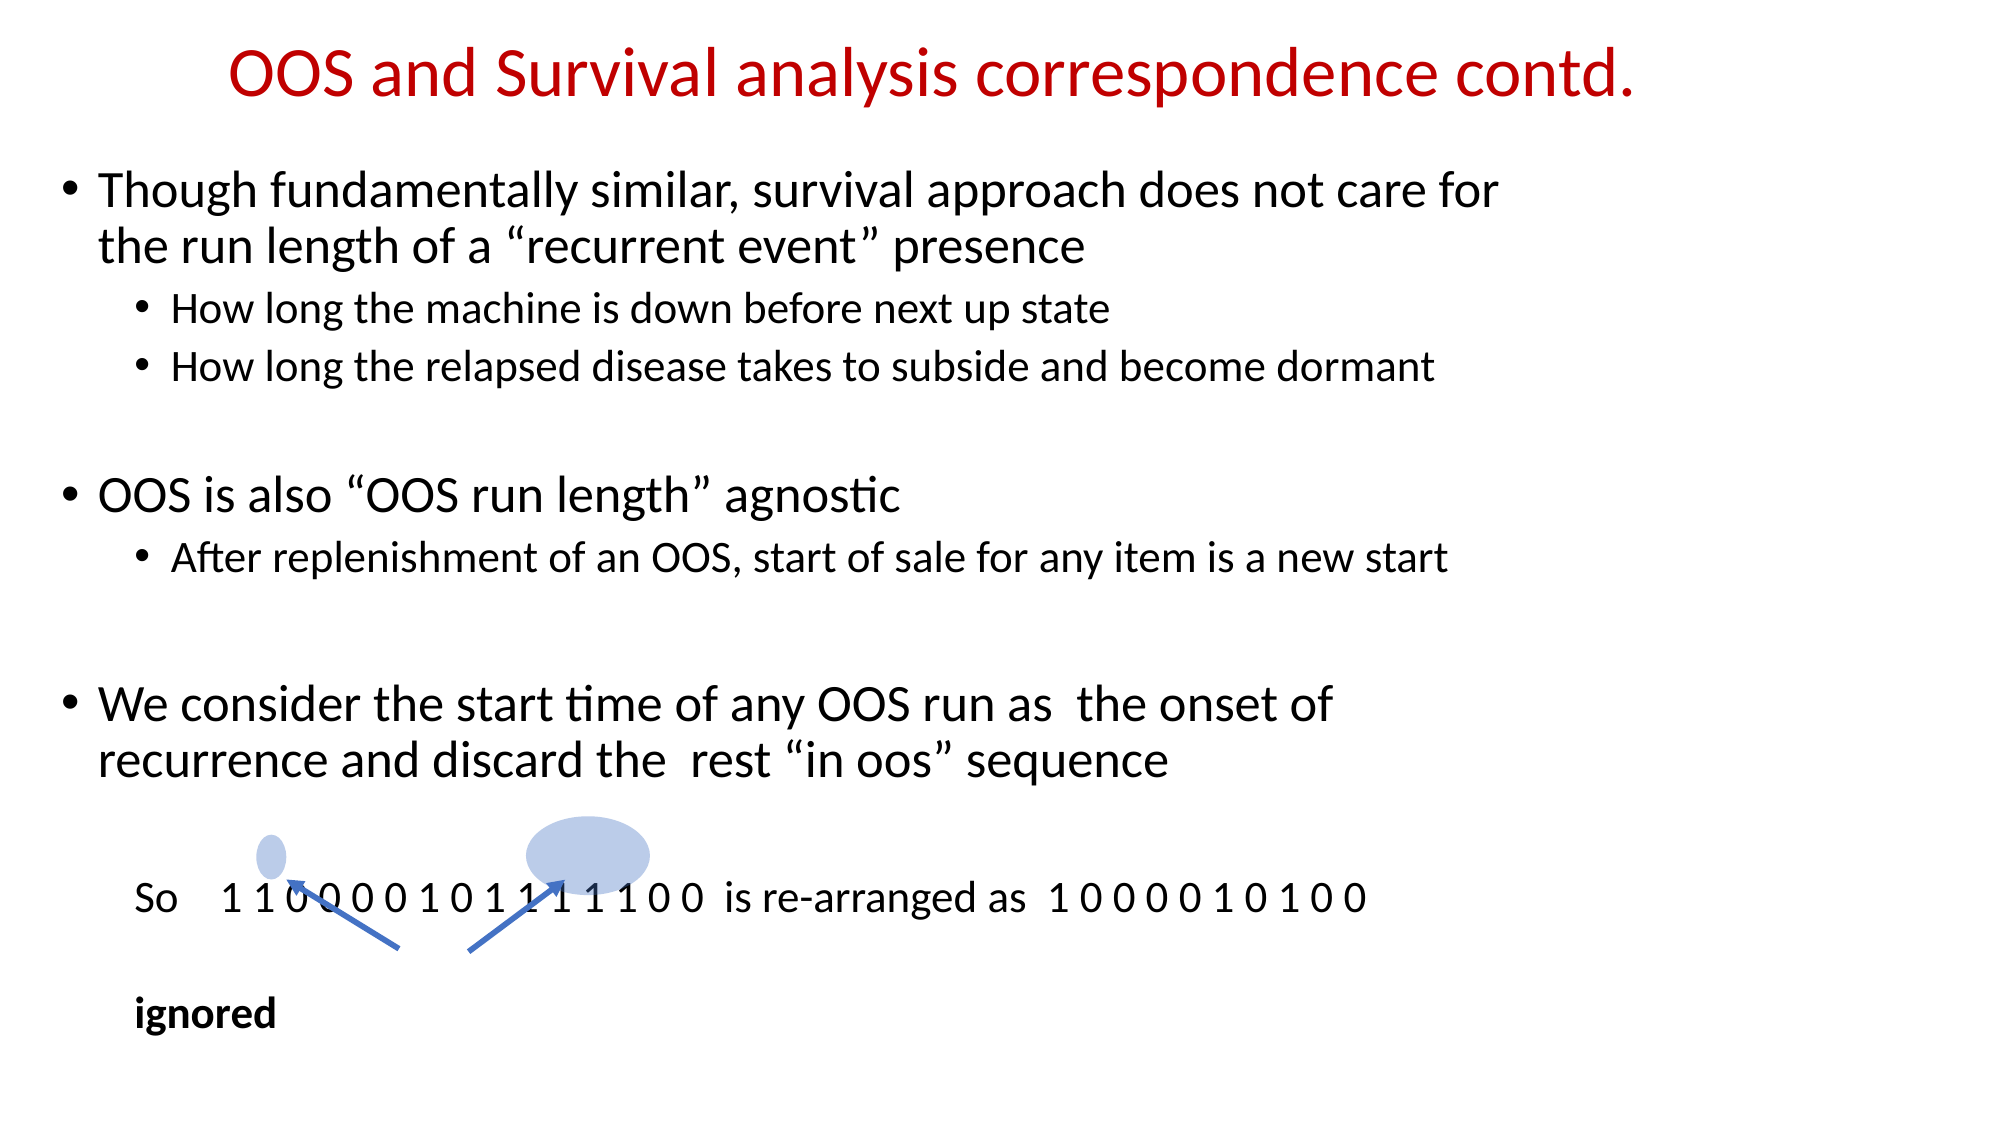

OOS and Survival analysis correspondence contd.
Though fundamentally similar, survival approach does not care for the run length of a “recurrent event” presence
How long the machine is down before next up state
How long the relapsed disease takes to subside and become dormant

OOS is also “OOS run length” agnostic
After replenishment of an OOS, start of sale for any item is a new start

We consider the start time of any OOS run as  the onset of recurrence and discard the  rest “in oos” sequence

So    1 1 0 0 0 0 1 0 1 1 1 1 1 0 0  is re-arranged as  1 0 0 0 0 1 0 1 0 0

		ignored